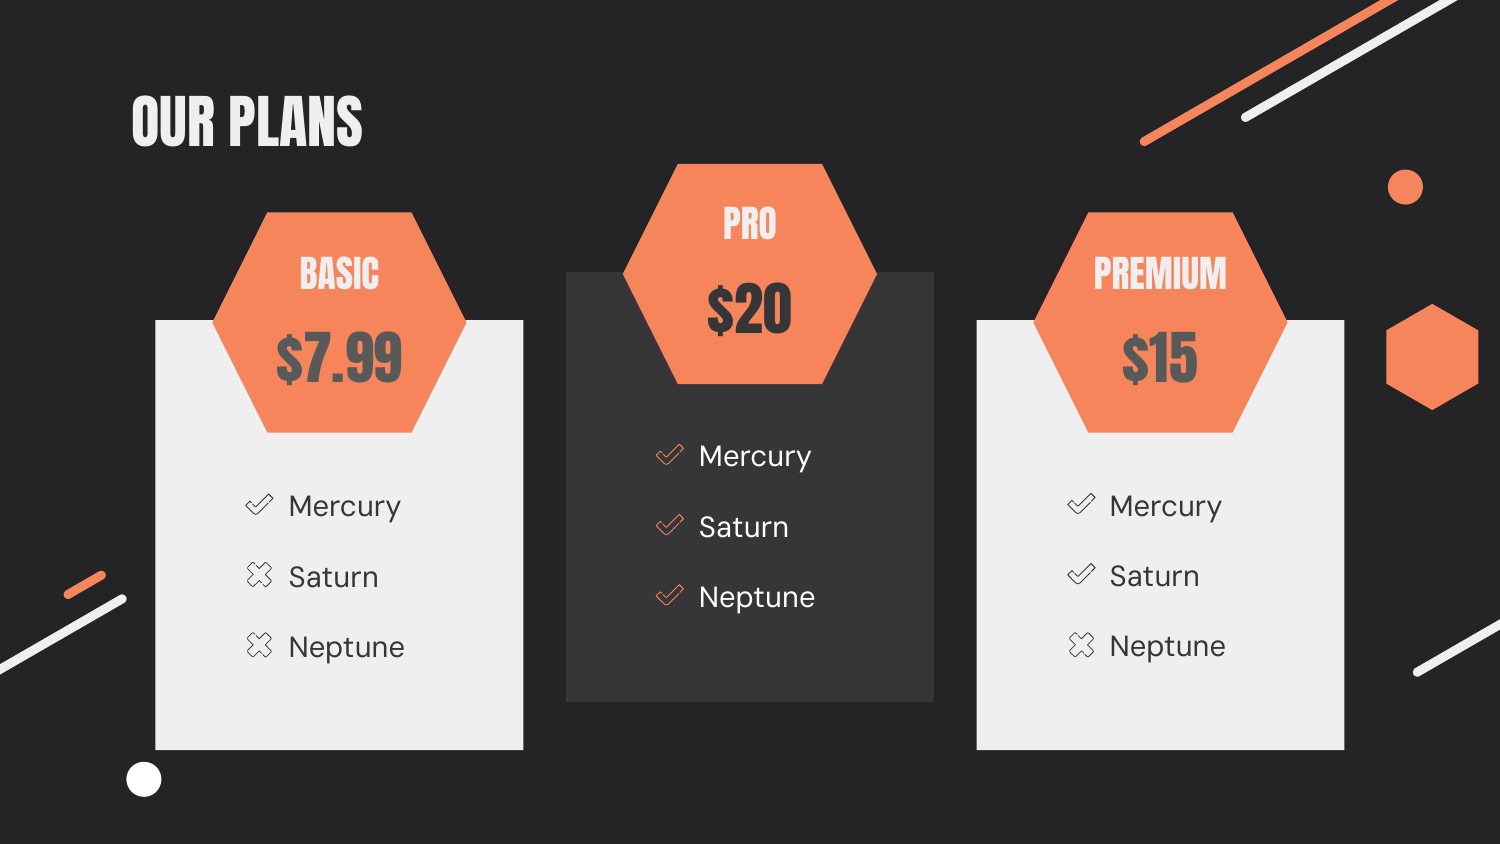

# OUR PLANS

PRO

BASIC
PREMIUM
$20

$7.99
$15

Mercury

Mercury
Mercury

Saturn

Saturn
Saturn

Neptune

Neptune
Neptune